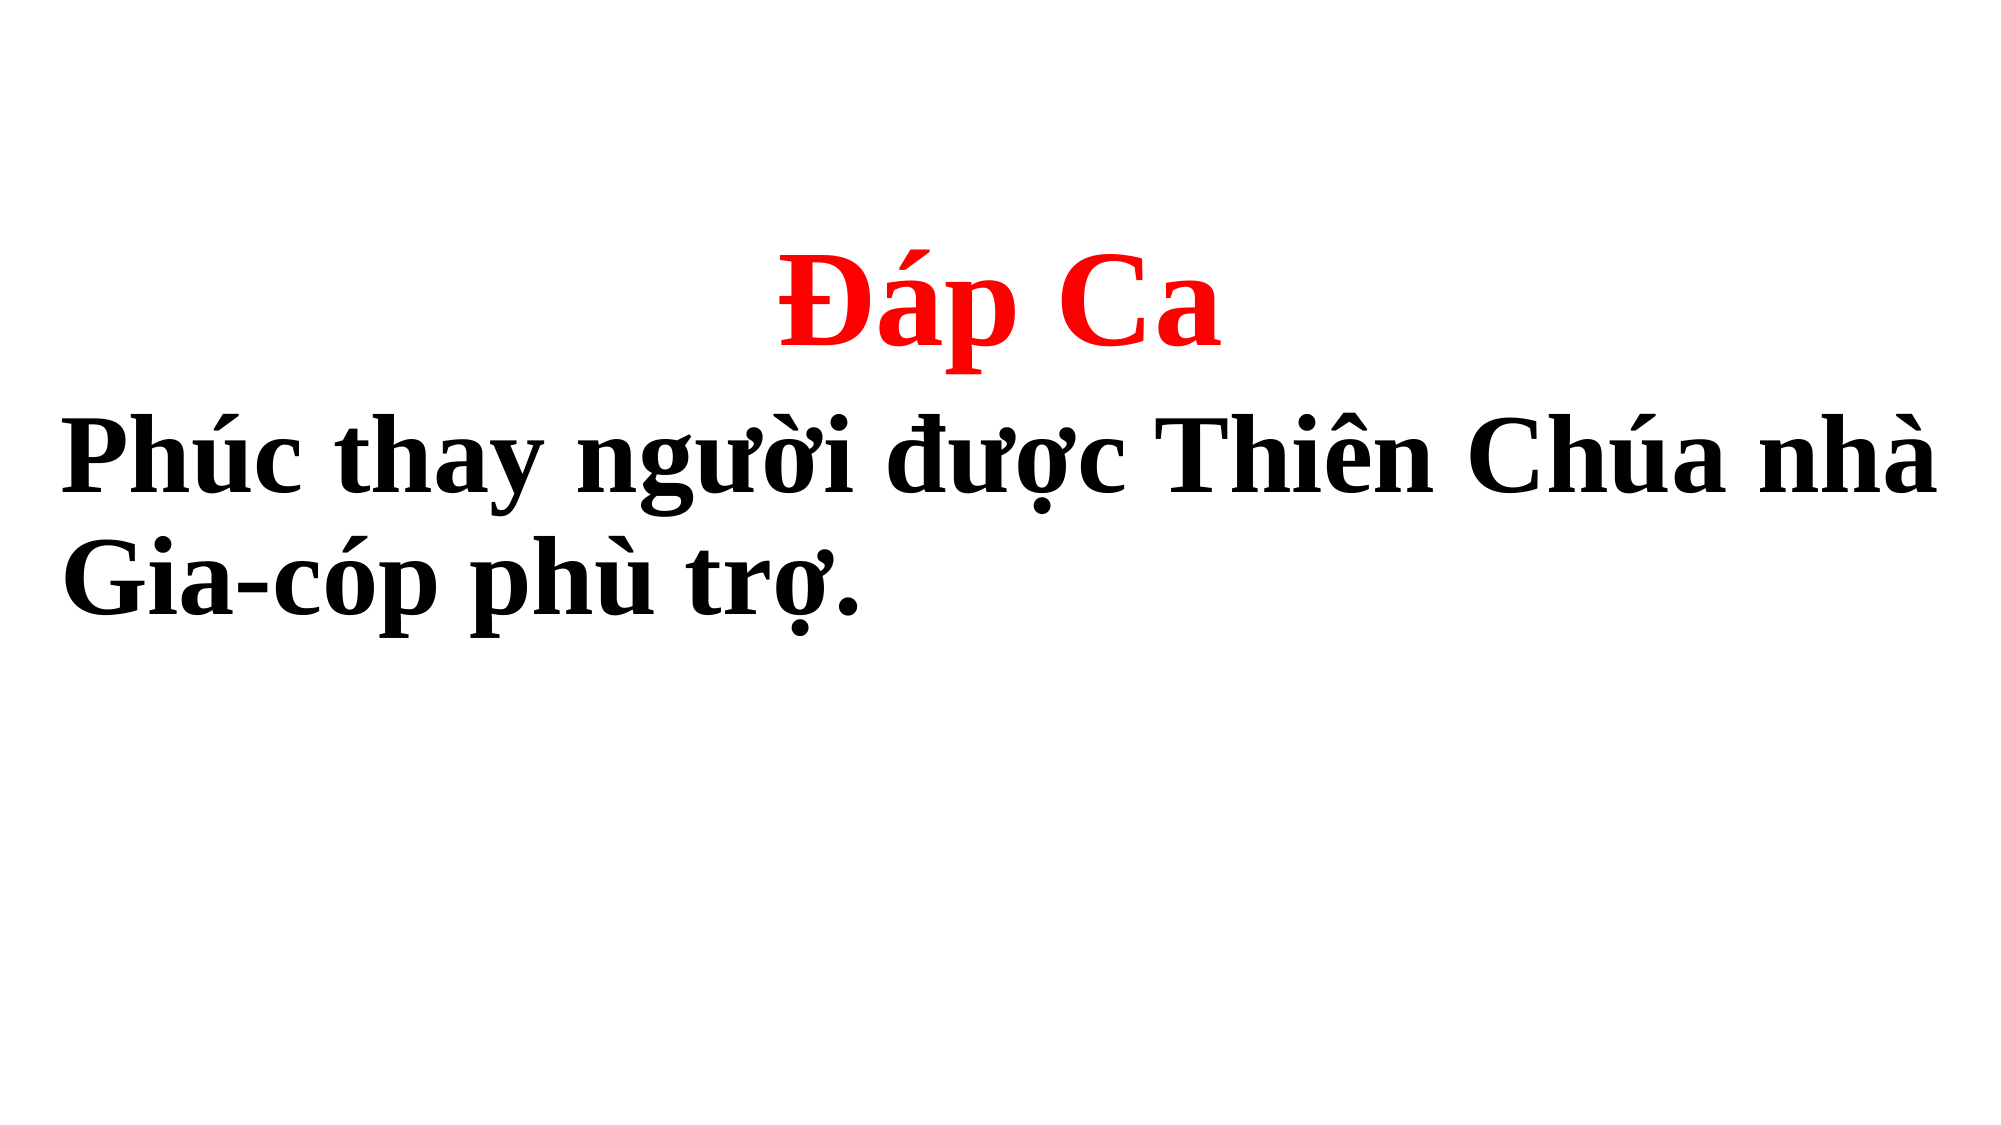

Đáp Ca
Phúc thay người được Thiên Chúa nhà Gia-cóp phù trợ.